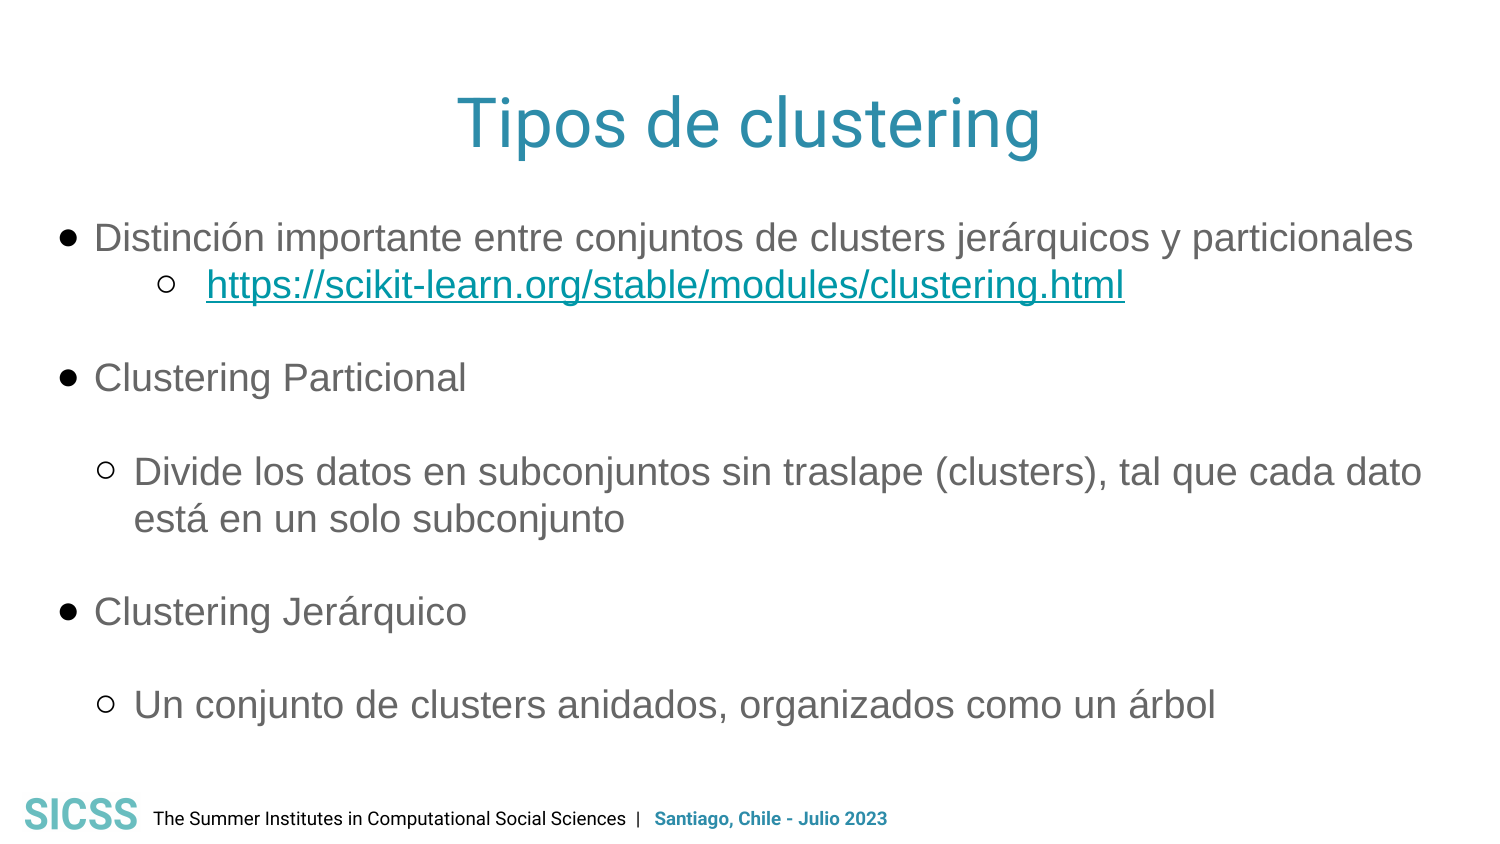

# Tipos de clustering
Distinción importante entre conjuntos de clusters jerárquicos y particionales
https://scikit-learn.org/stable/modules/clustering.html
Clustering Particional
Divide los datos en subconjuntos sin traslape (clusters), tal que cada dato está en un solo subconjunto
Clustering Jerárquico
Un conjunto de clusters anidados, organizados como un árbol